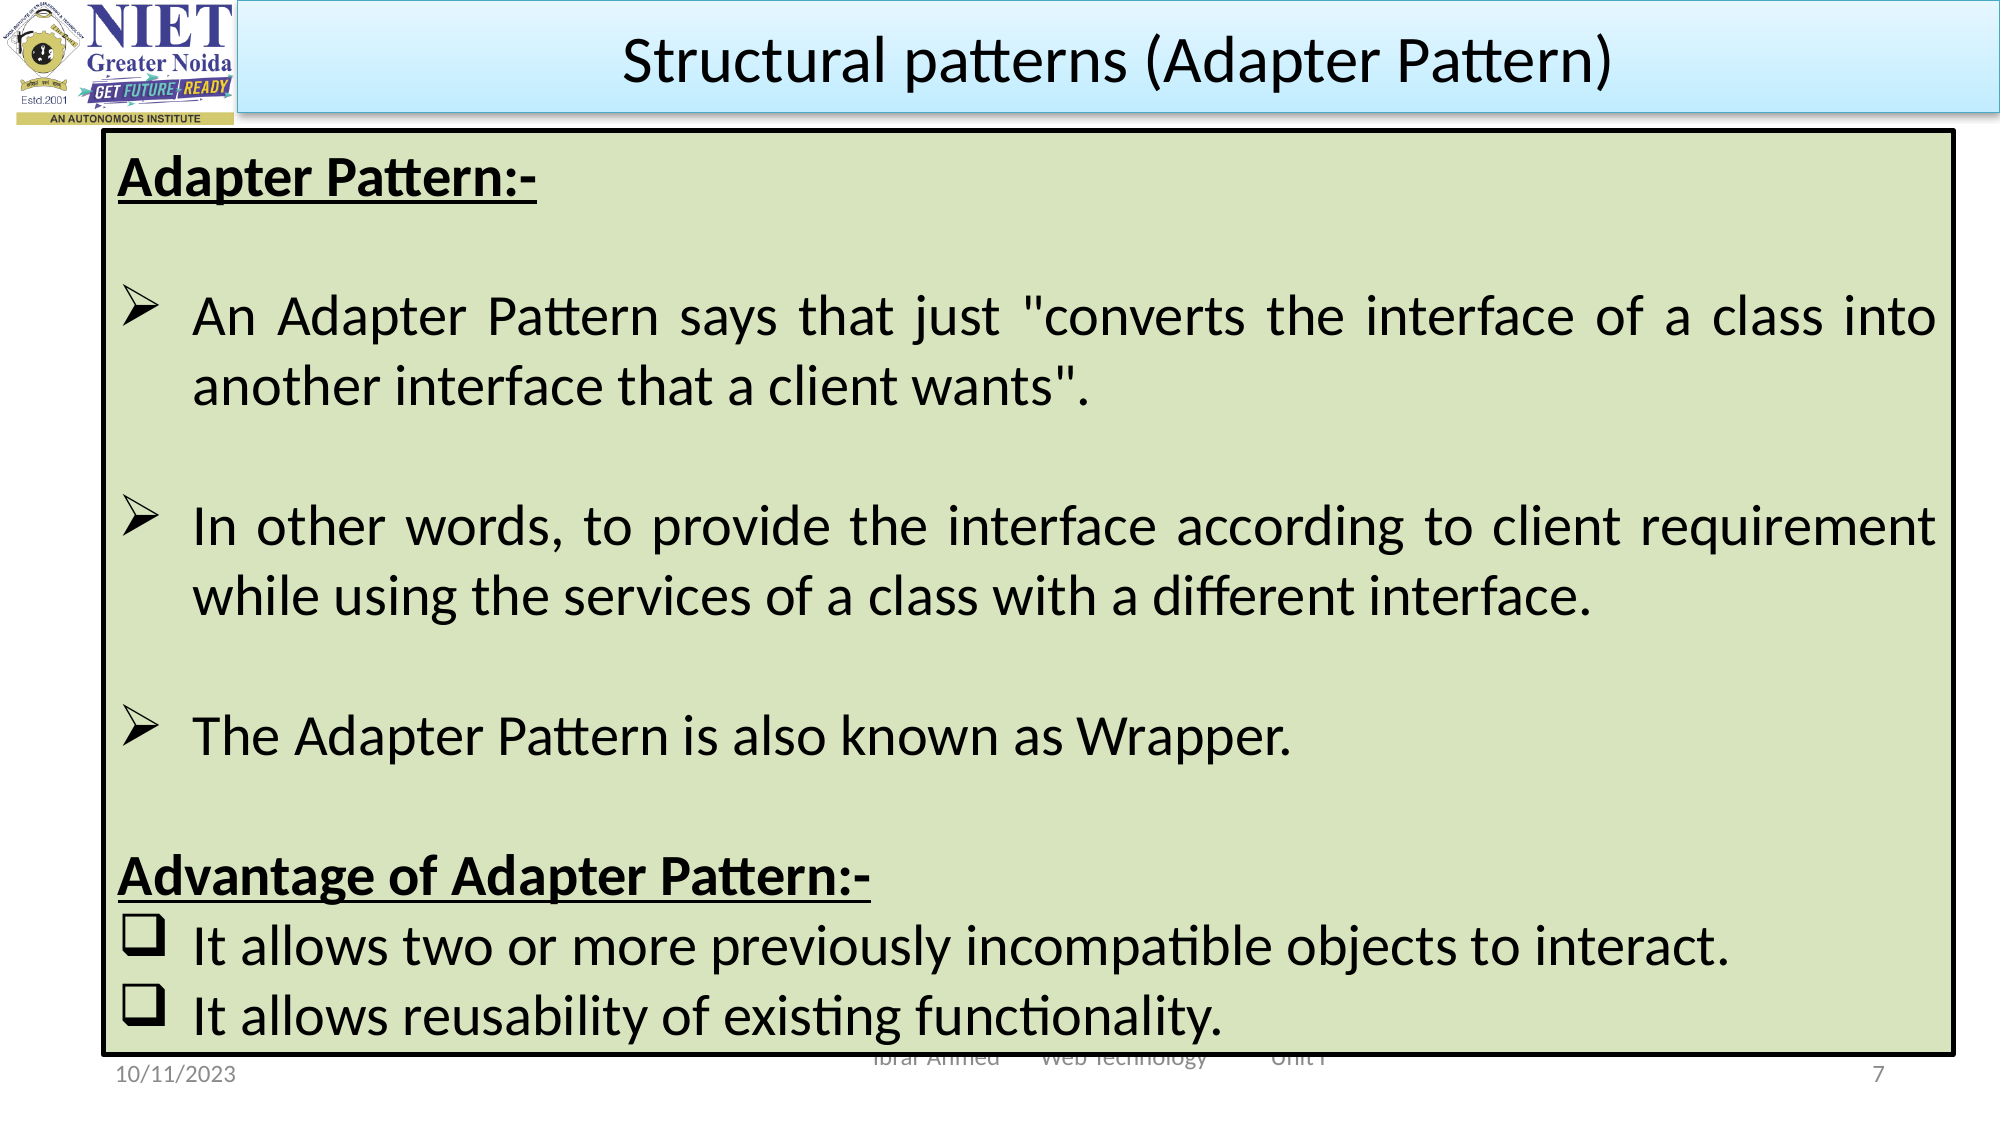

Structural patterns (Adapter Pattern)

Adapter Pattern:-

An Adapter Pattern says that just "converts the interface of a class into another interface that a client wants".

In other words, to provide the interface according to client requirement while using the services of a class with a different interface.

The Adapter Pattern is also known as Wrapper.

Advantage of Adapter Pattern:-
It allows two or more previously incompatible objects to interact.
It allows reusability of existing functionality.

Ibrar Ahmed       Web Technology           Unit I
10/11/2023
7